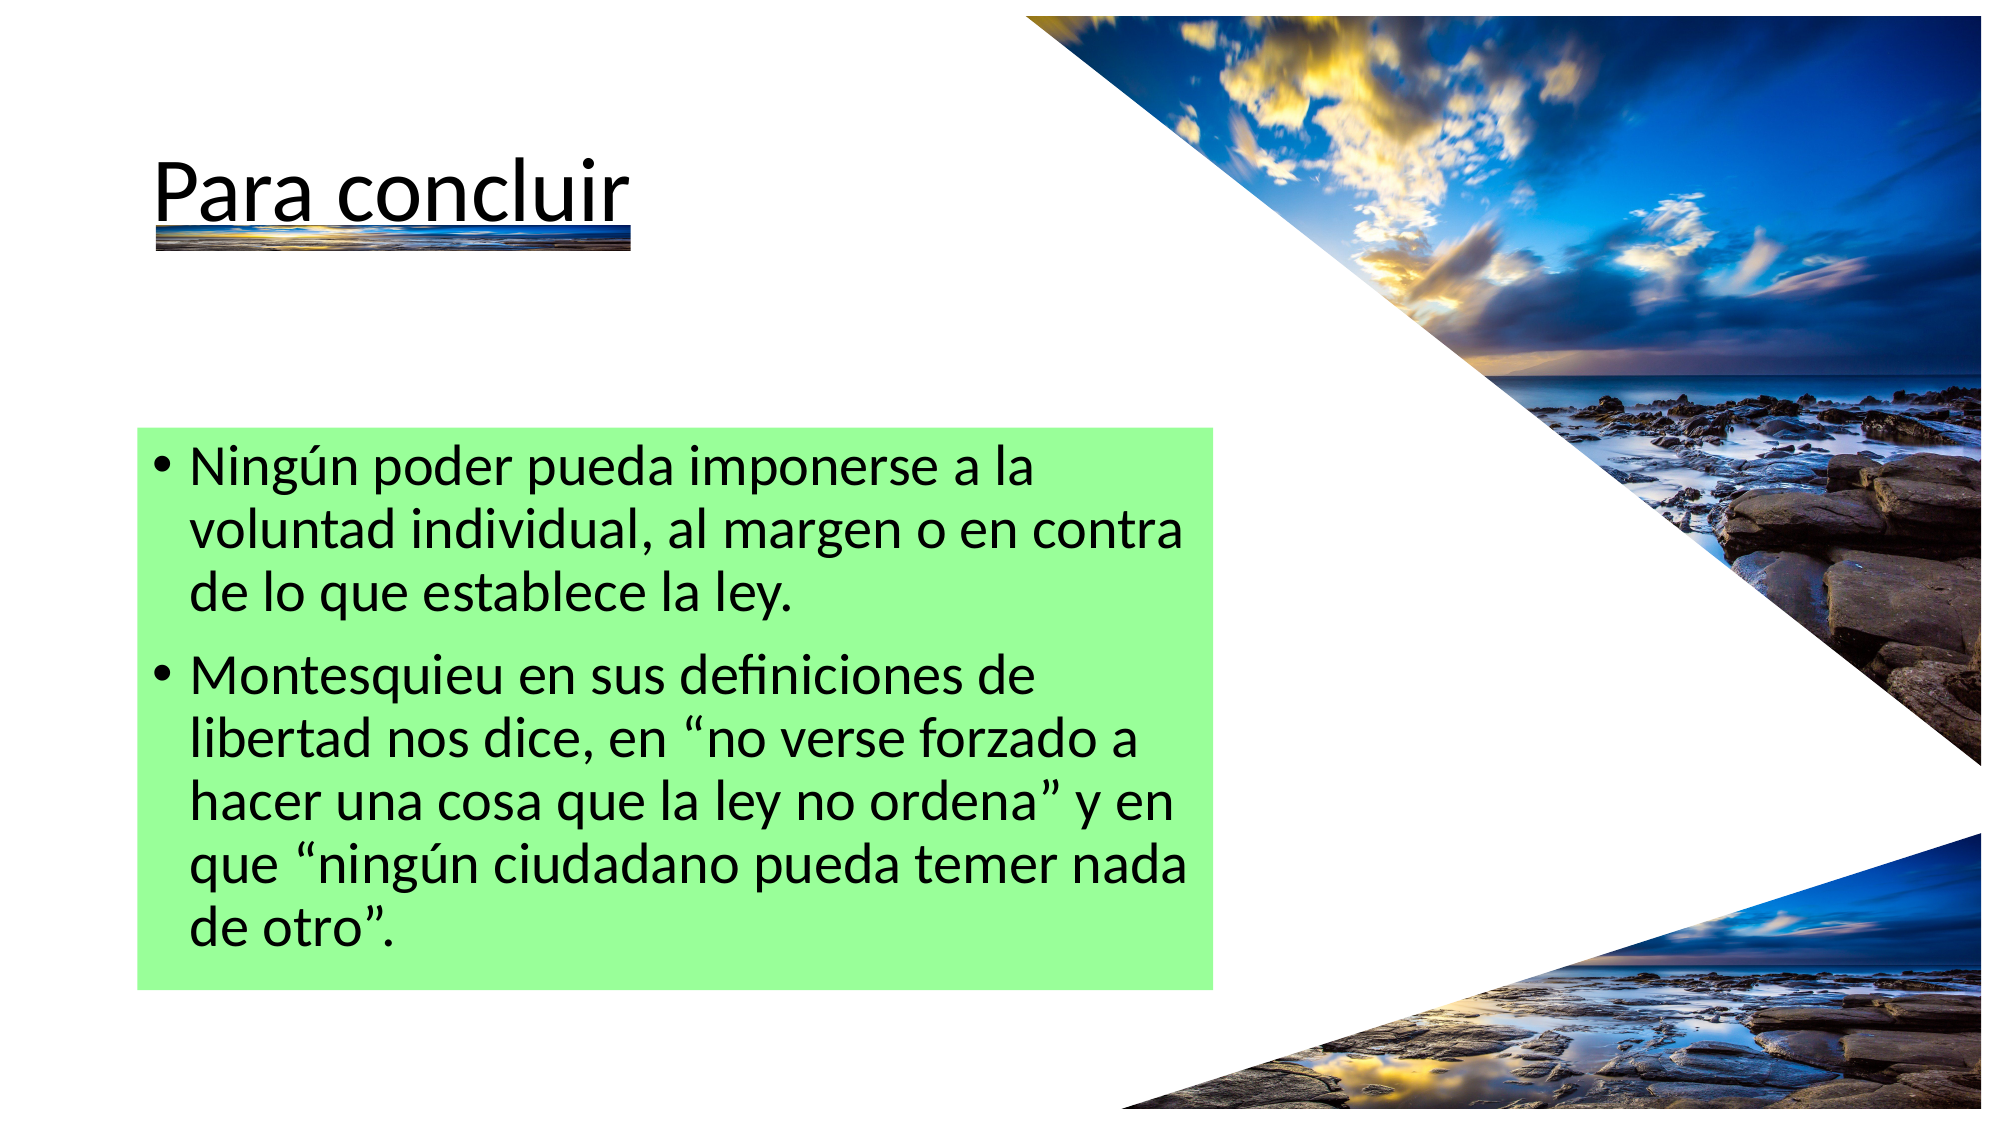

# Para concluir

Ningún poder pueda imponerse a la voluntad individual, al margen o en contra de lo que establece la ley.
Montesquieu en sus definiciones de libertad nos dice, en “no verse forzado a hacer una cosa que la ley no ordena” y en que “ningún ciudadano pueda temer nada de otro”.